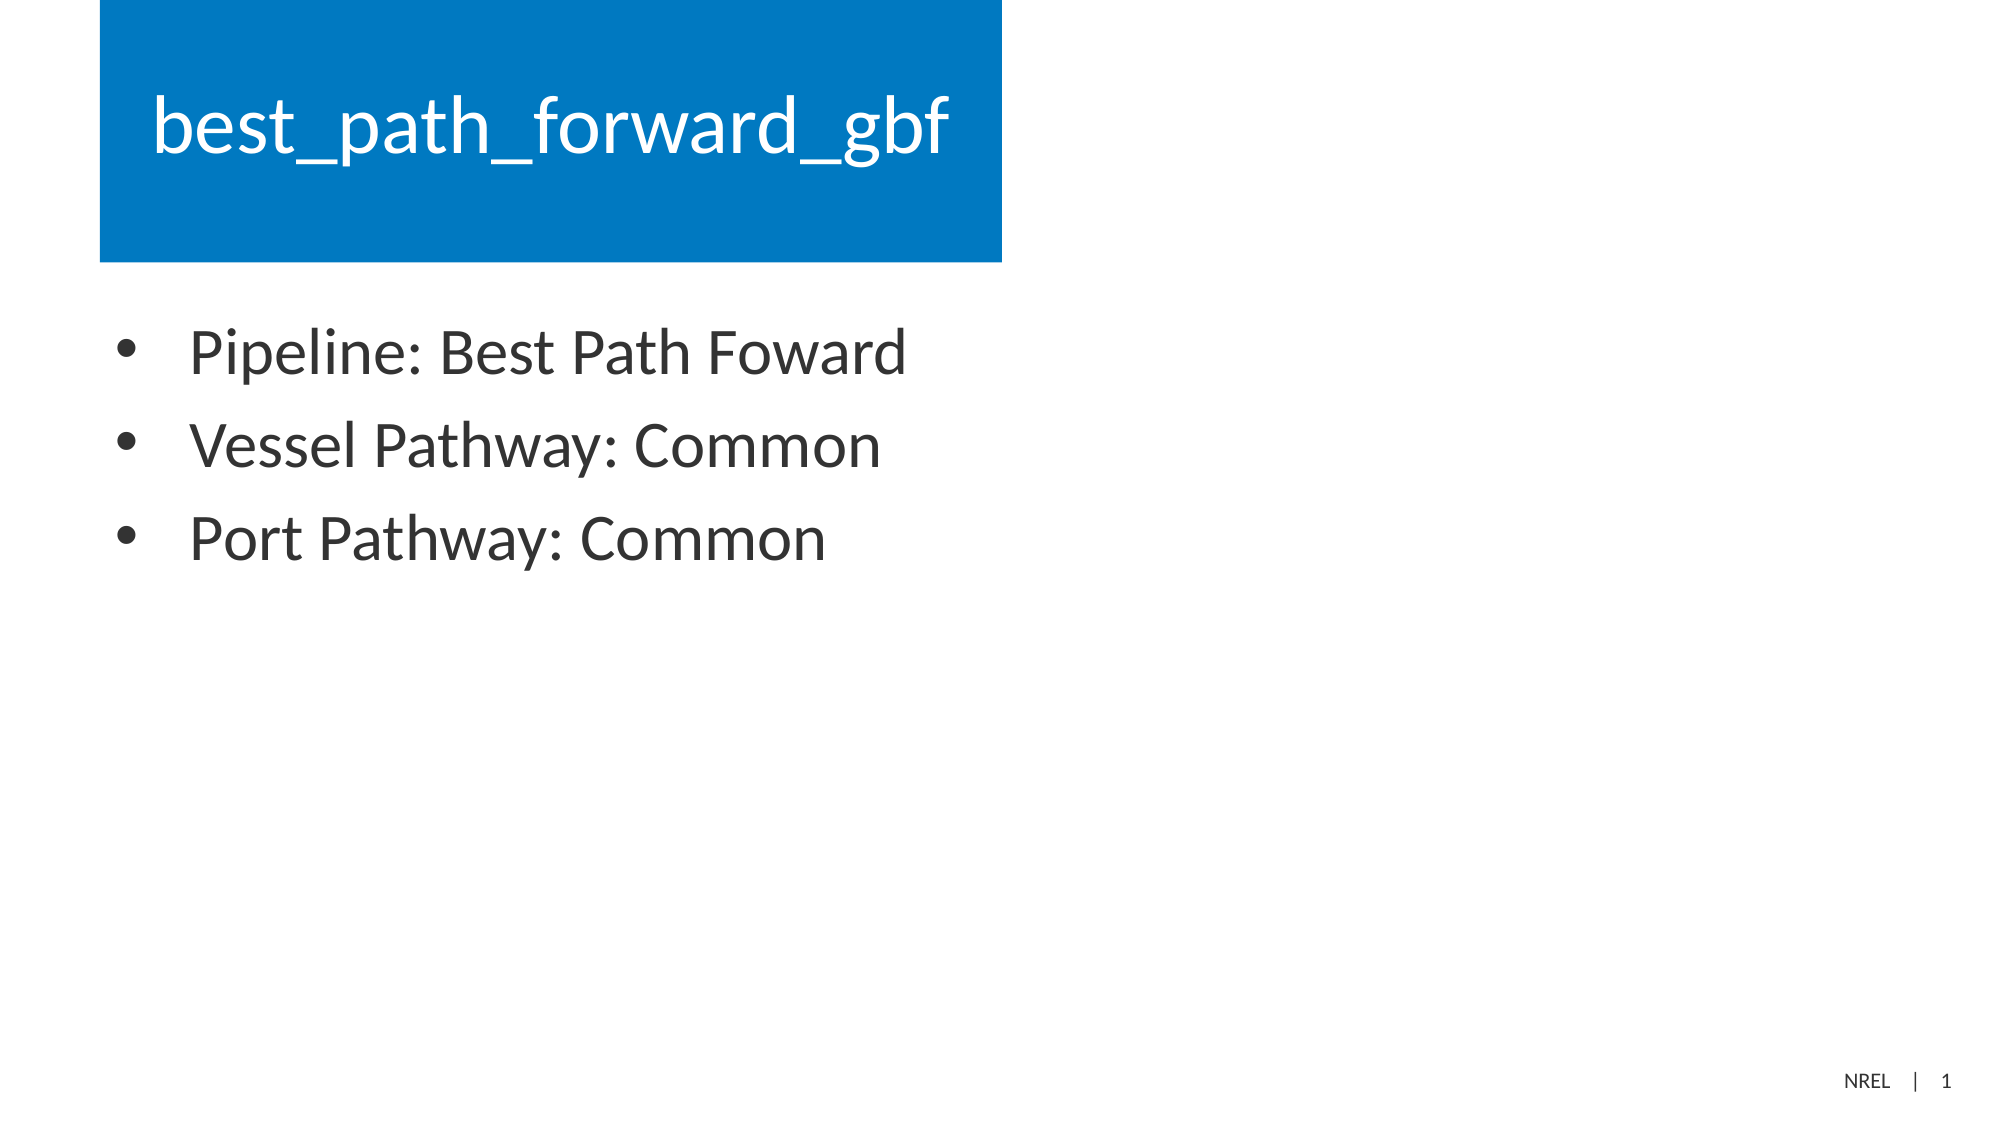

# best_path_forward_gbf
Pipeline: Best Path Foward
Vessel Pathway: Common
Port Pathway: Common